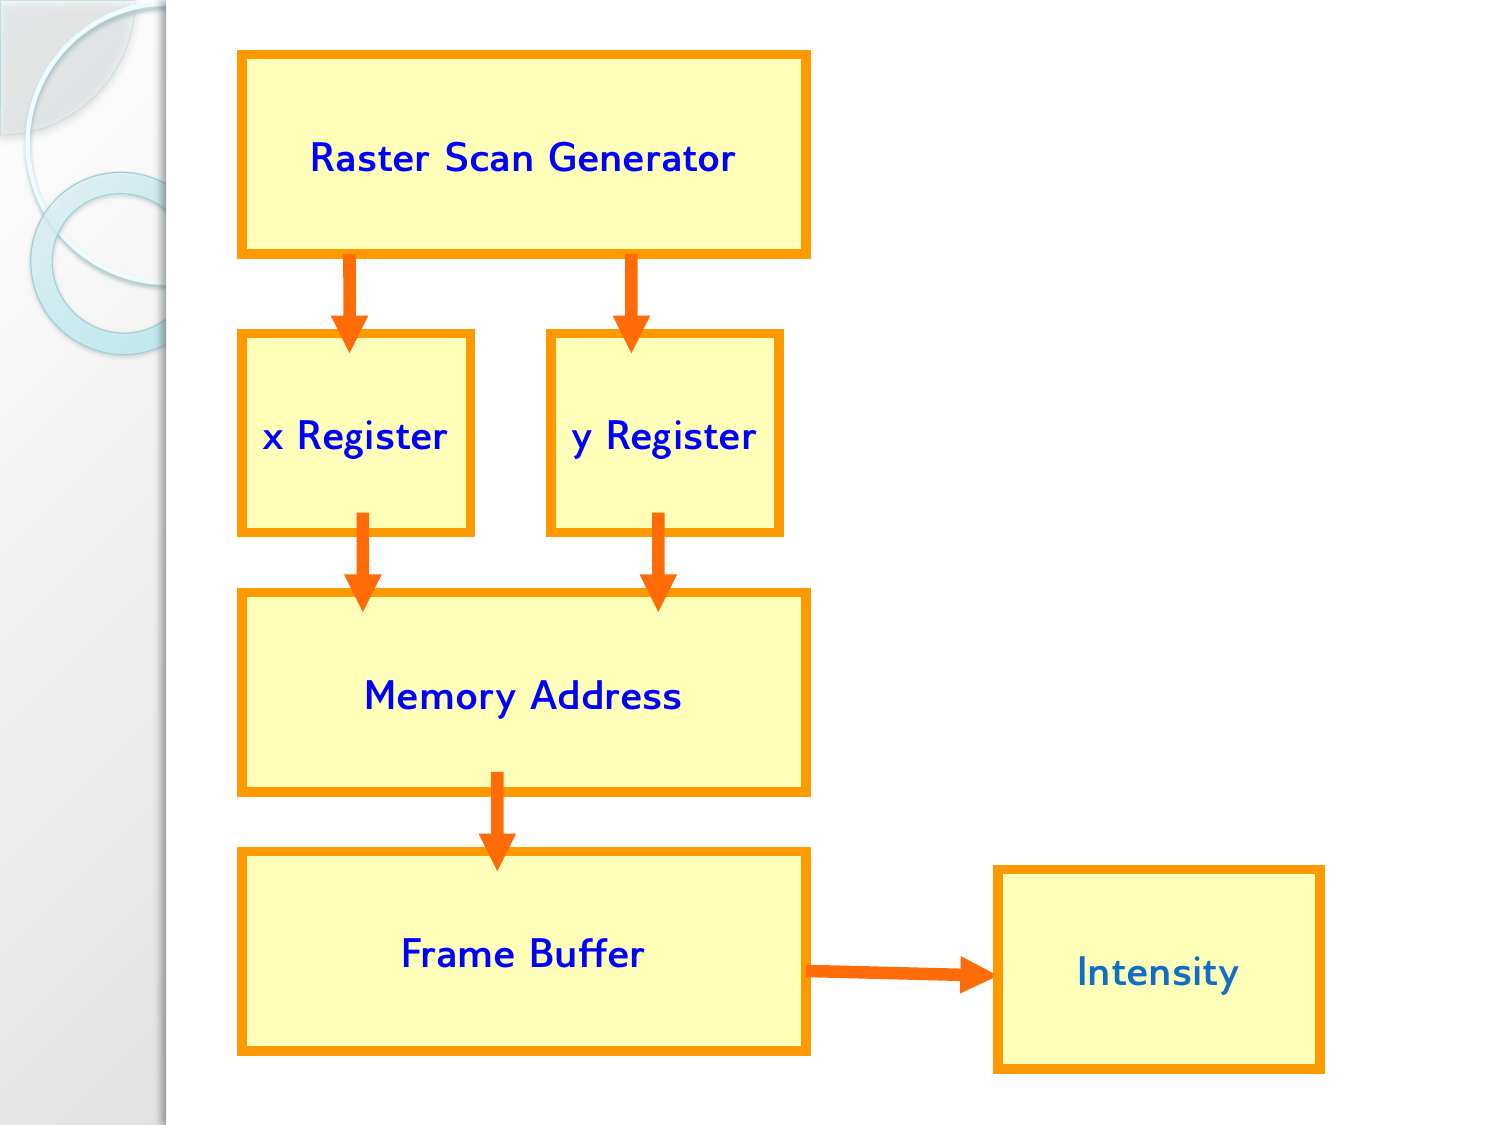

Raster Scan Generator

x Register
y Register

Memory Address

Frame Buffer
Intensity